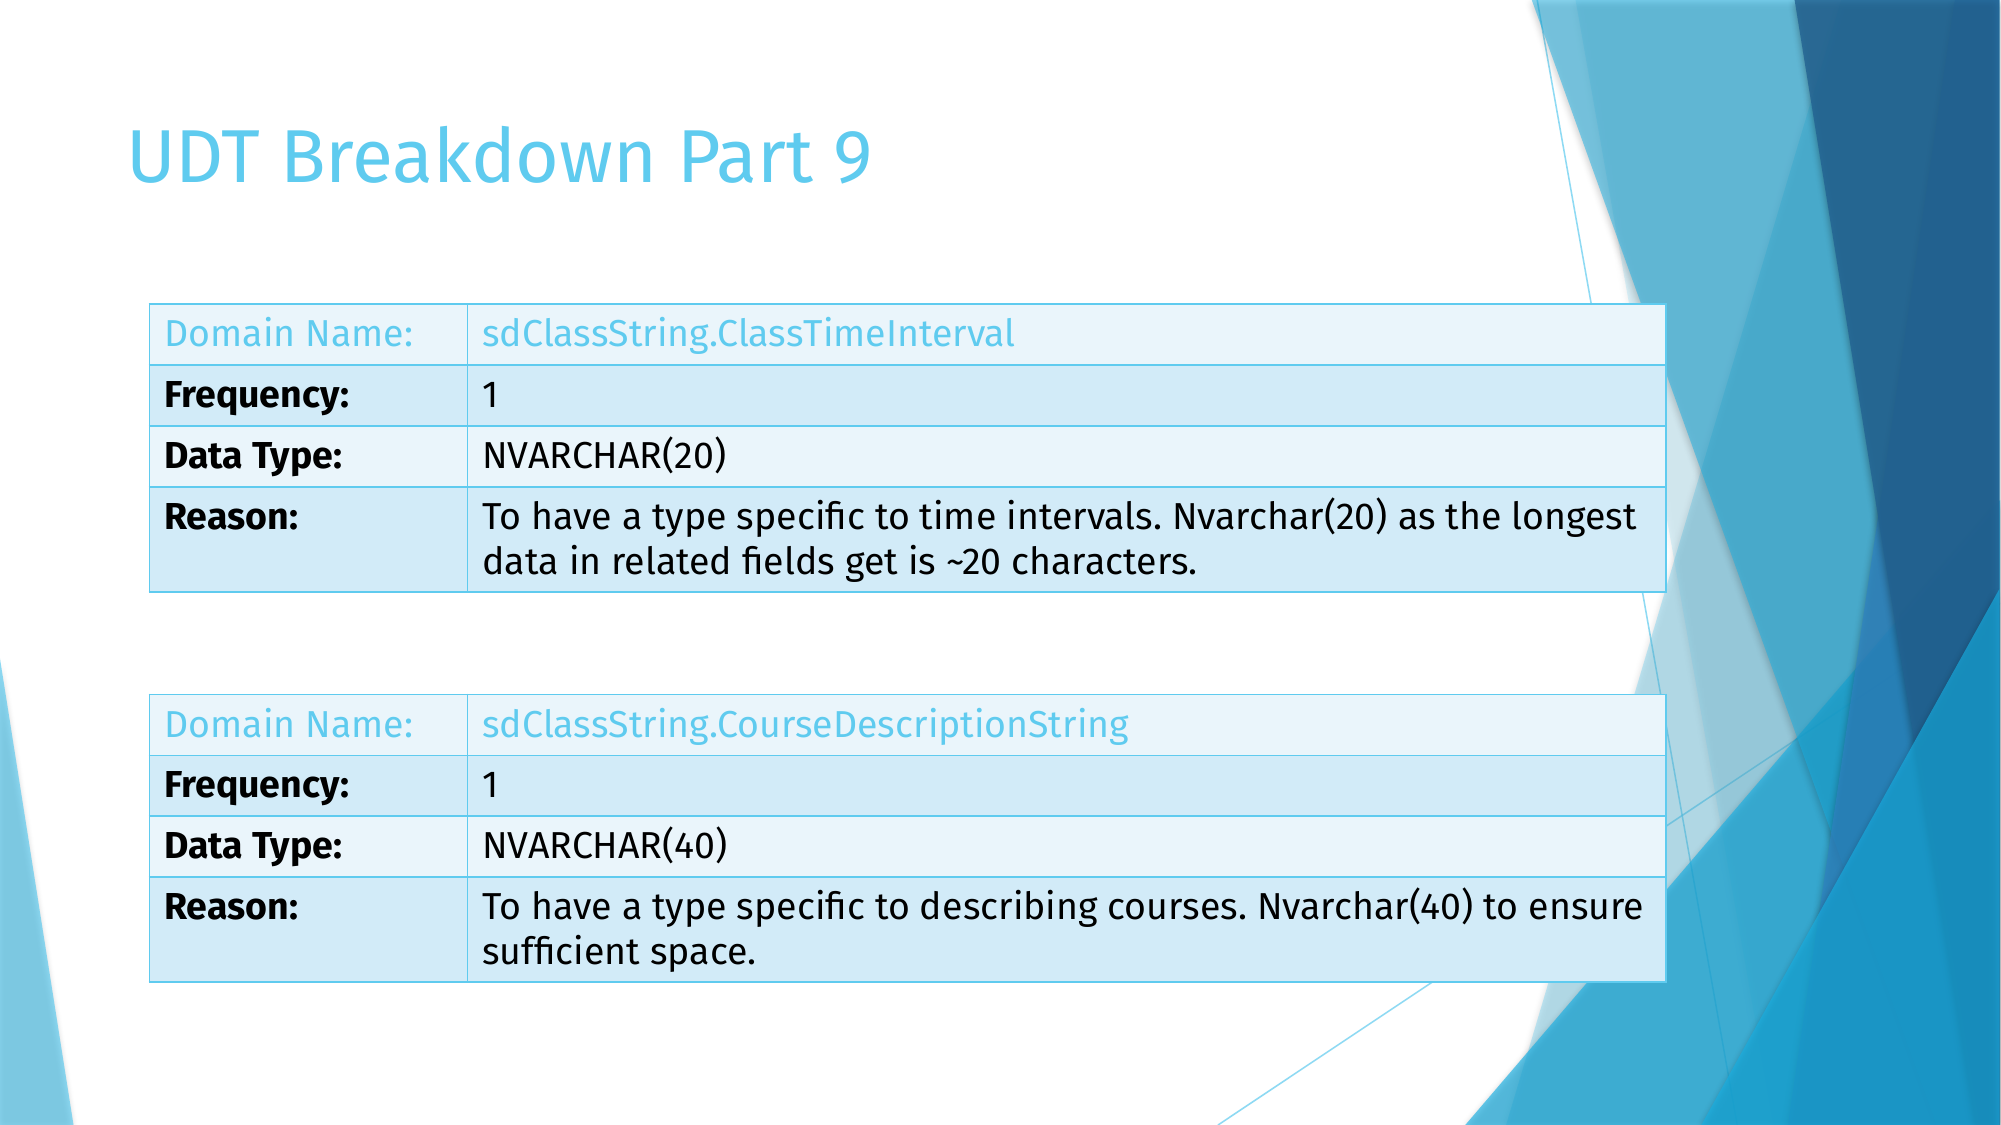

# UDT Breakdown Part 9
| Domain Name: | sdClassString.ClassTimeInterval |
| --- | --- |
| Frequency: | 1 |
| Data Type: | NVARCHAR(20) |
| Reason: | To have a type specific to time intervals. Nvarchar(20) as the longest data in related fields get is ~20 characters. |
| Domain Name: | sdClassString.CourseDescriptionString |
| --- | --- |
| Frequency: | 1 |
| Data Type: | NVARCHAR(40) |
| Reason: | To have a type specific to describing courses. Nvarchar(40) to ensure sufficient space. |